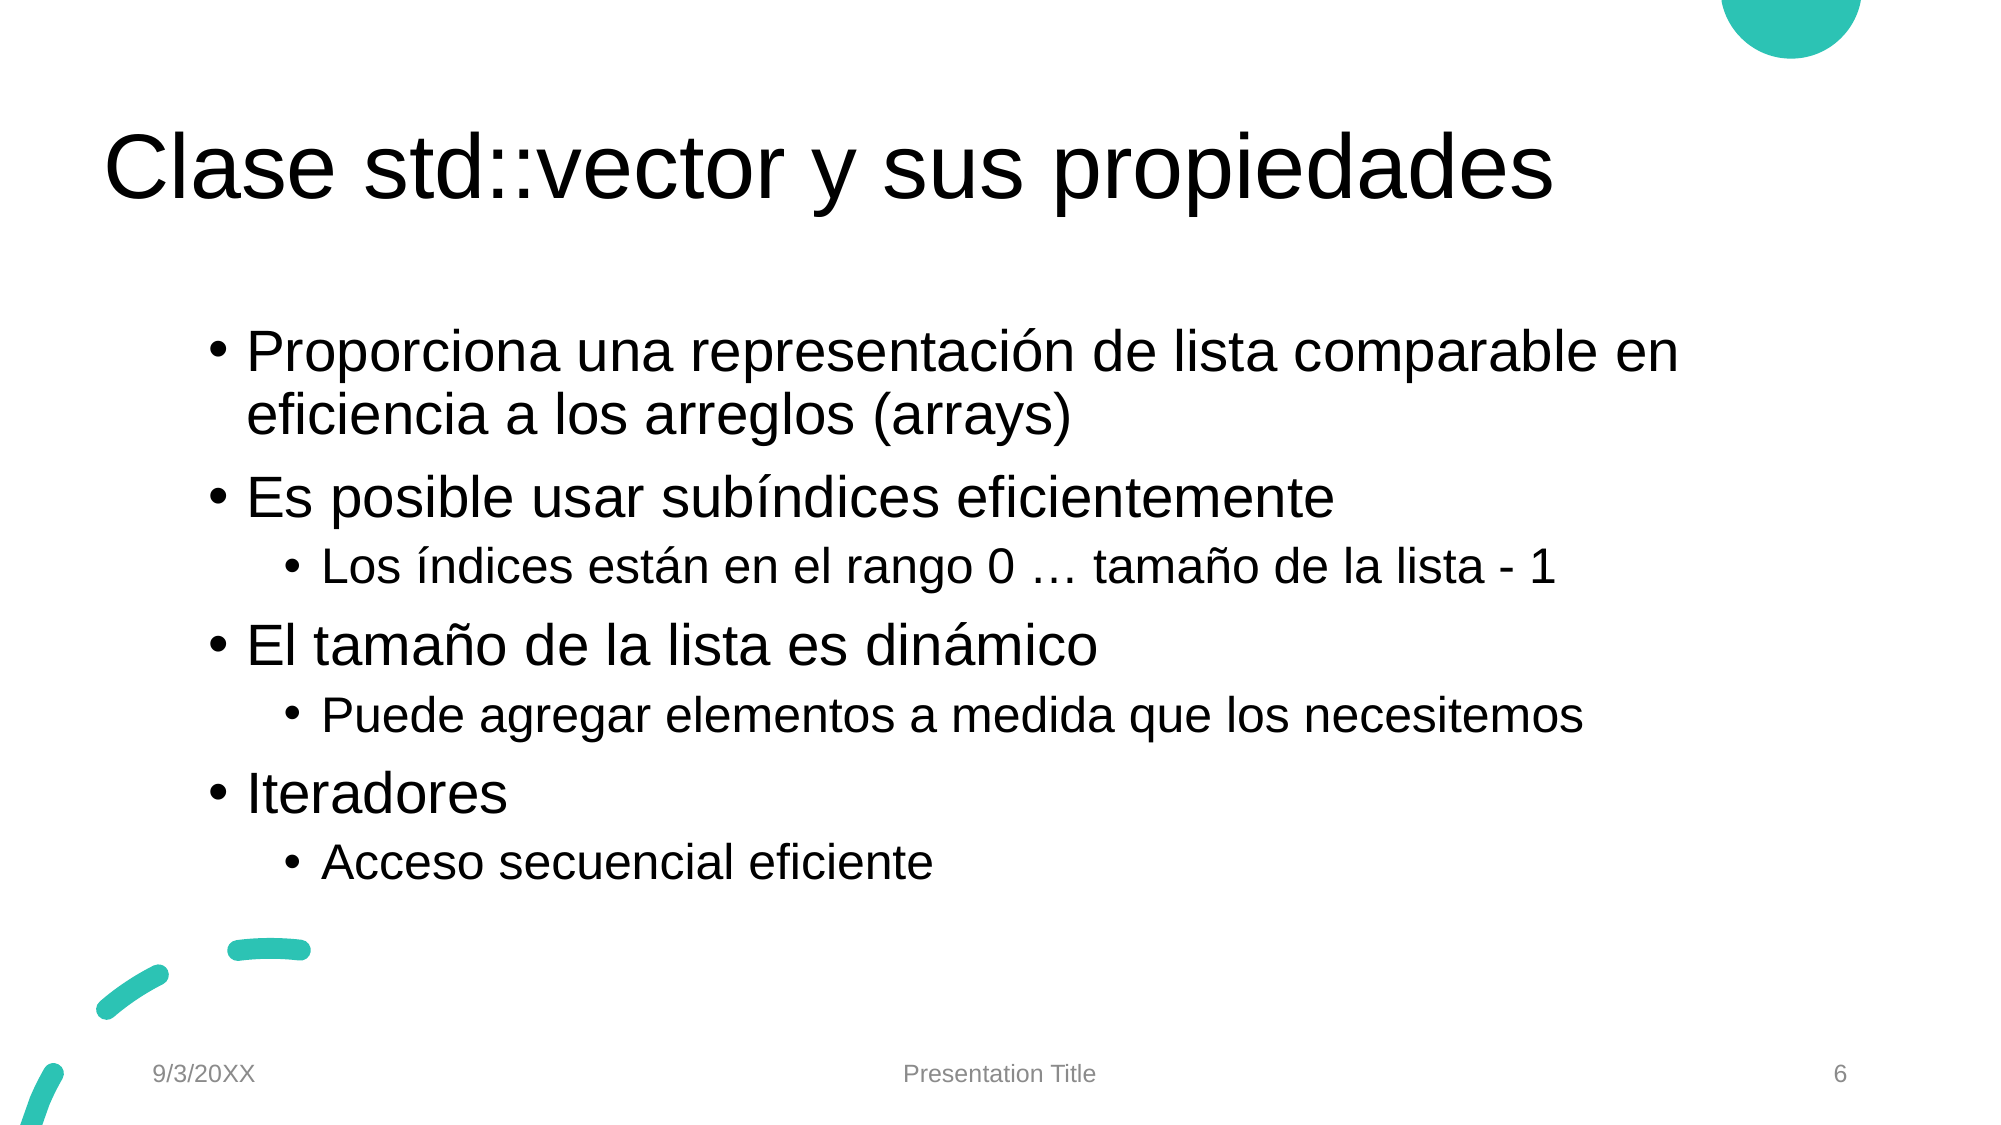

# Clase std::vector y sus propiedades
Proporciona una representación de lista comparable en eficiencia a los arreglos (arrays)
Es posible usar subíndices eficientemente
Los índices están en el rango 0 … tamaño de la lista - 1
El tamaño de la lista es dinámico
Puede agregar elementos a medida que los necesitemos
Iteradores
Acceso secuencial eficiente
9/3/20XX
Presentation Title
6